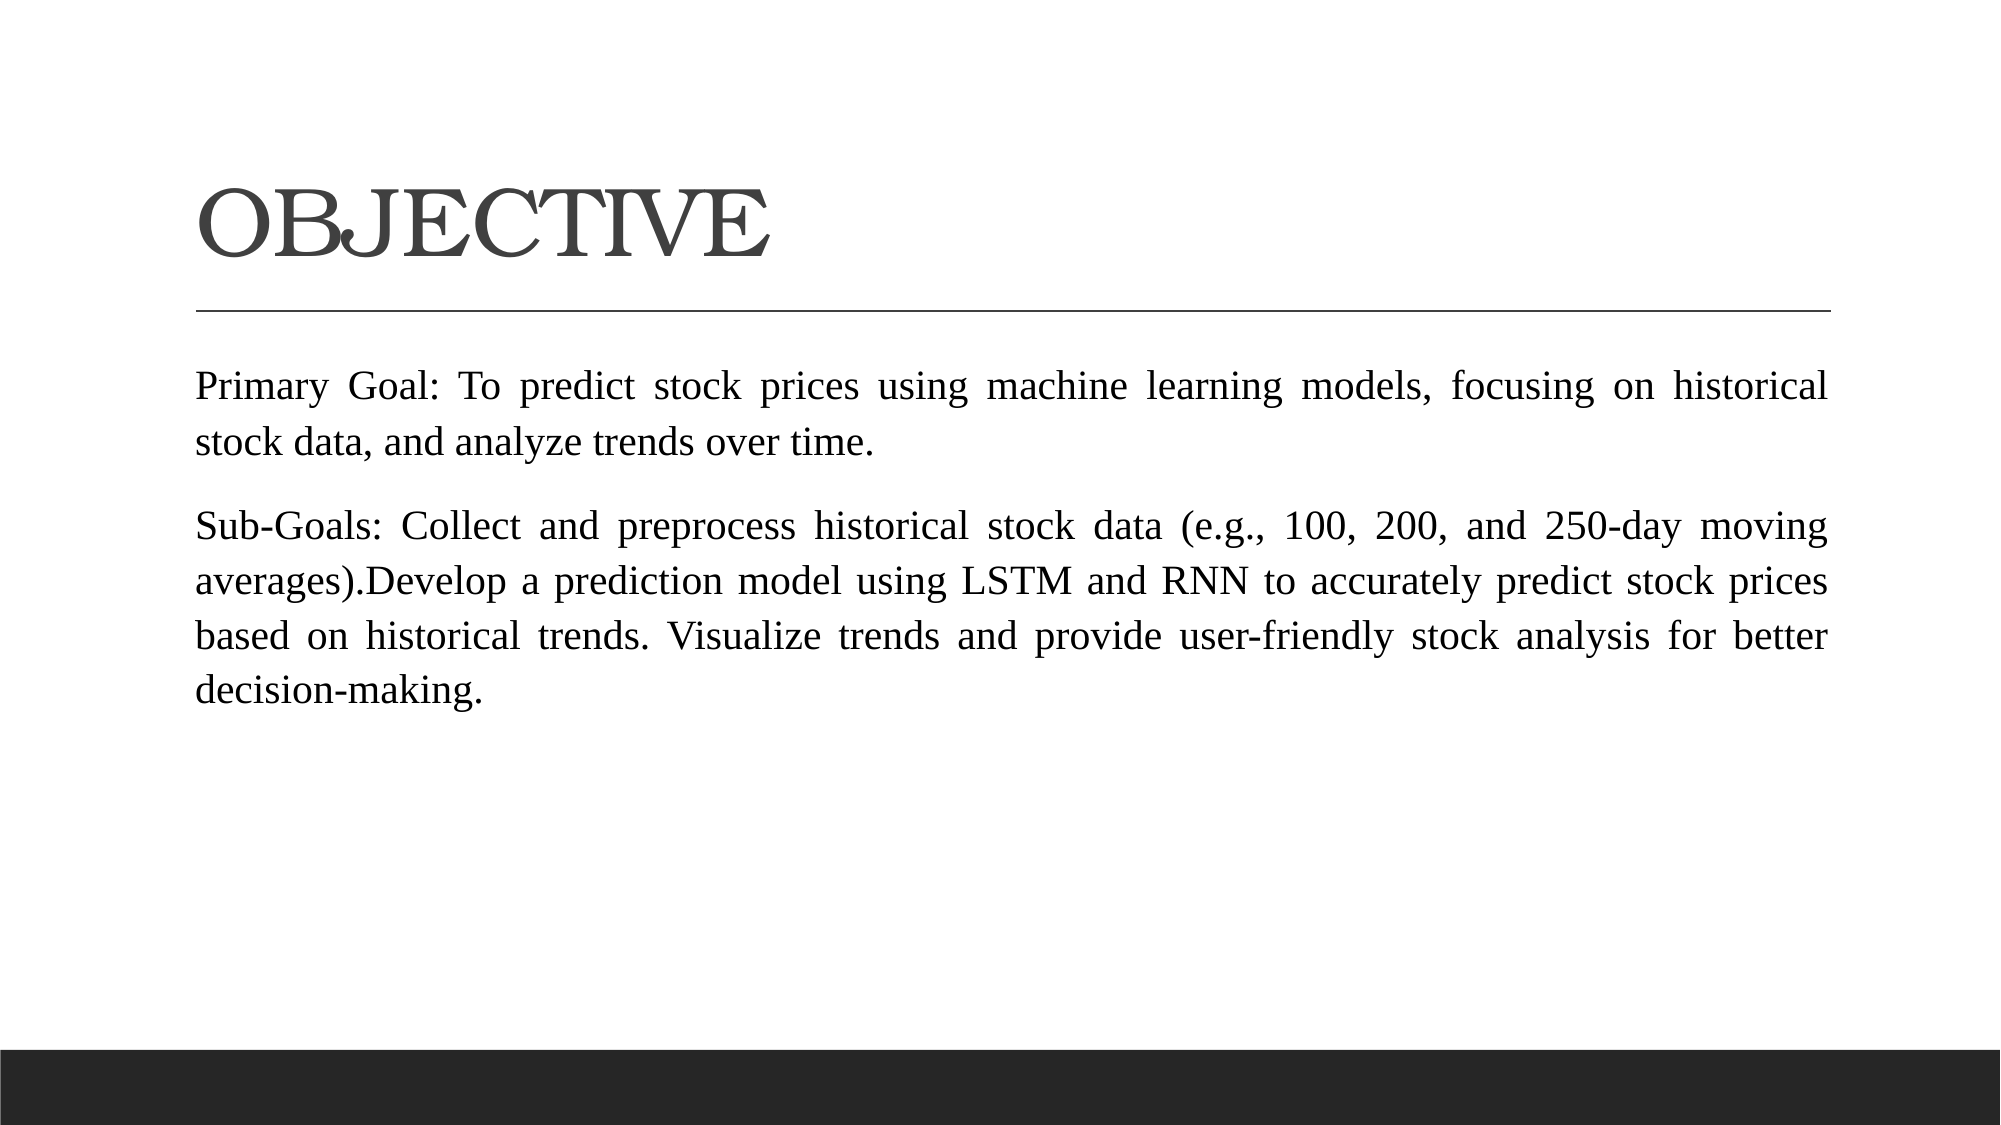

# OBJECTIVE
Primary Goal: To predict stock prices using machine learning models, focusing on historical stock data, and analyze trends over time.
Sub-Goals: Collect and preprocess historical stock data (e.g., 100, 200, and 250-day moving averages).Develop a prediction model using LSTM and RNN to accurately predict stock prices based on historical trends. Visualize trends and provide user-friendly stock analysis for better decision-making.